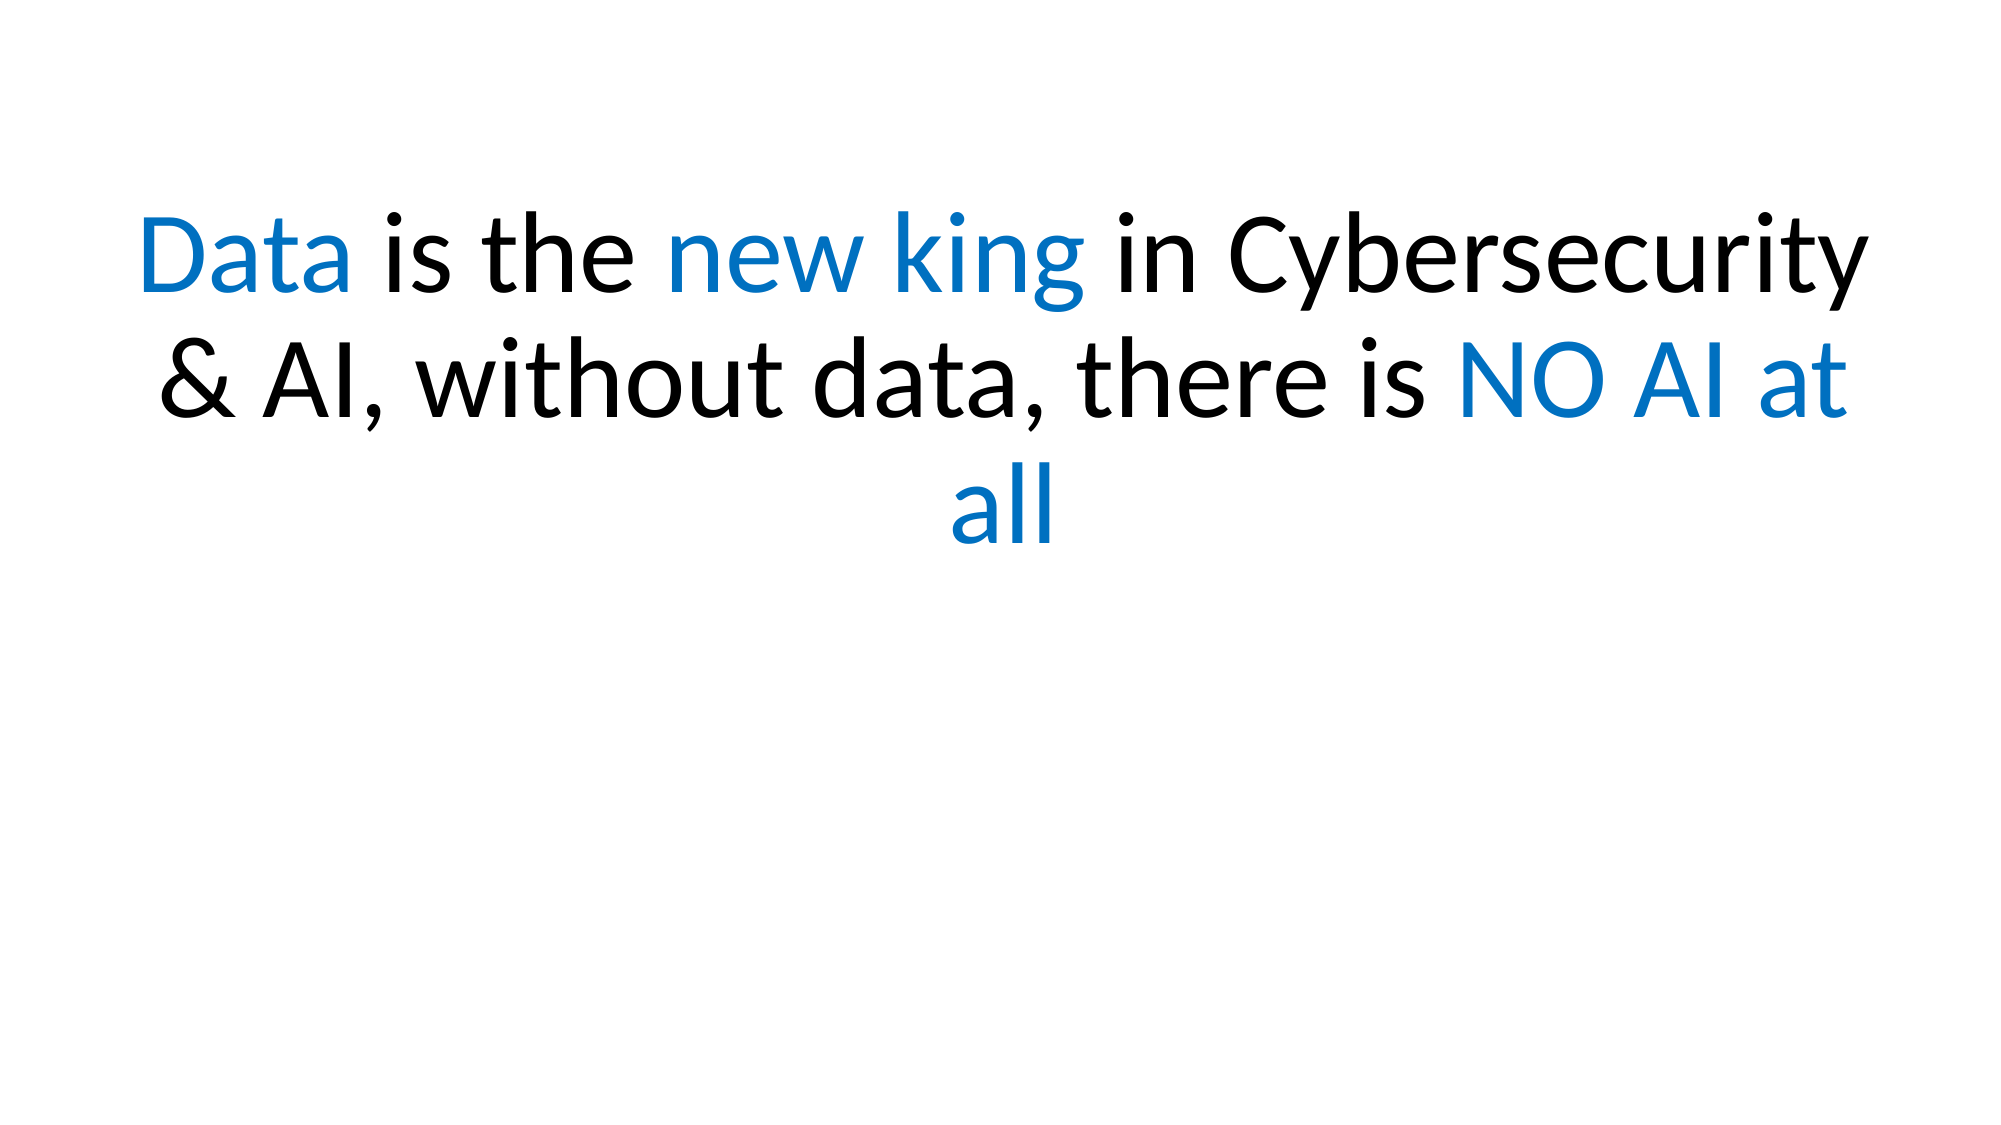

# Data is the new king in Cybersecurity & AI, without data, there is NO AI at all